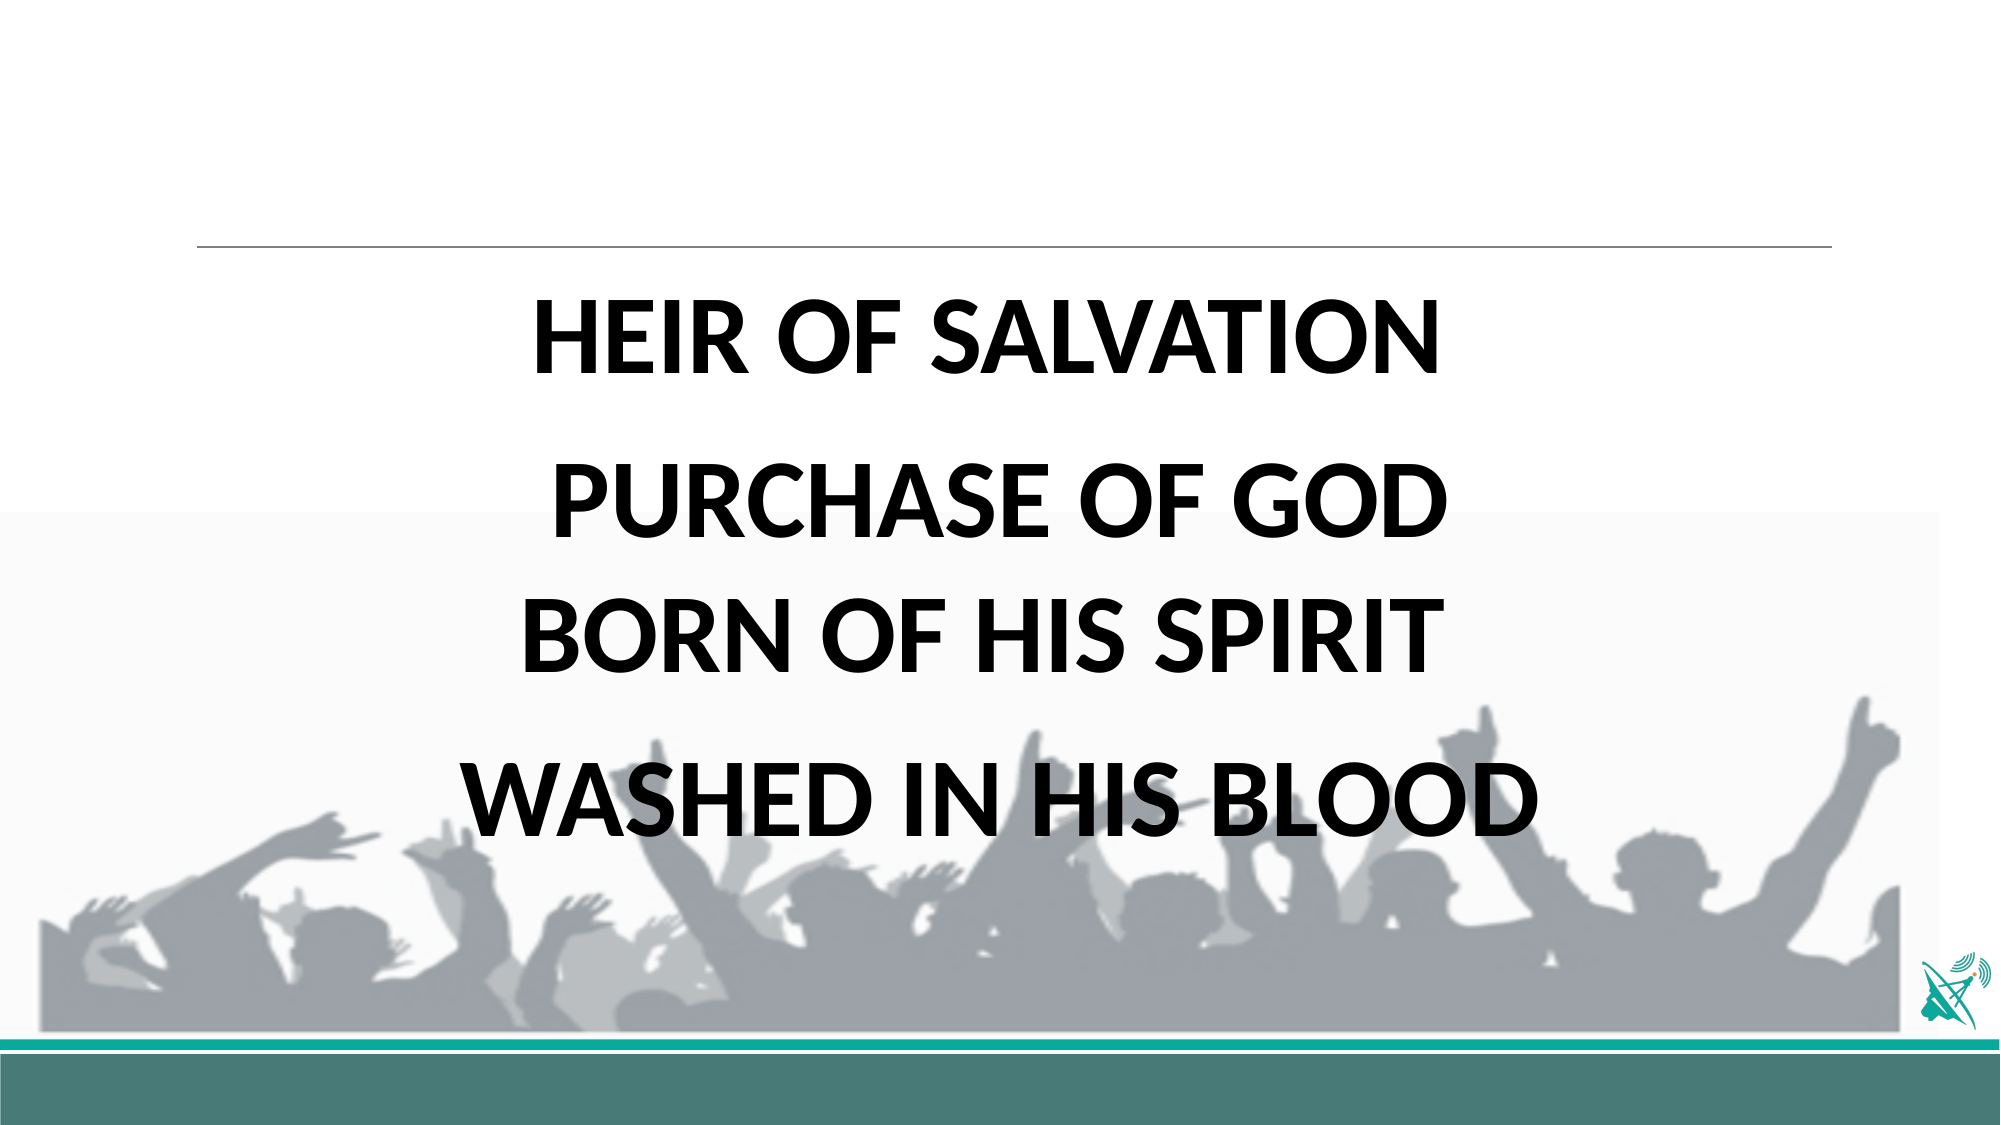

HEIR OF SALVATION
PURCHASE OF GOD
BORN OF HIS SPIRIT
WASHED IN HIS BLOOD